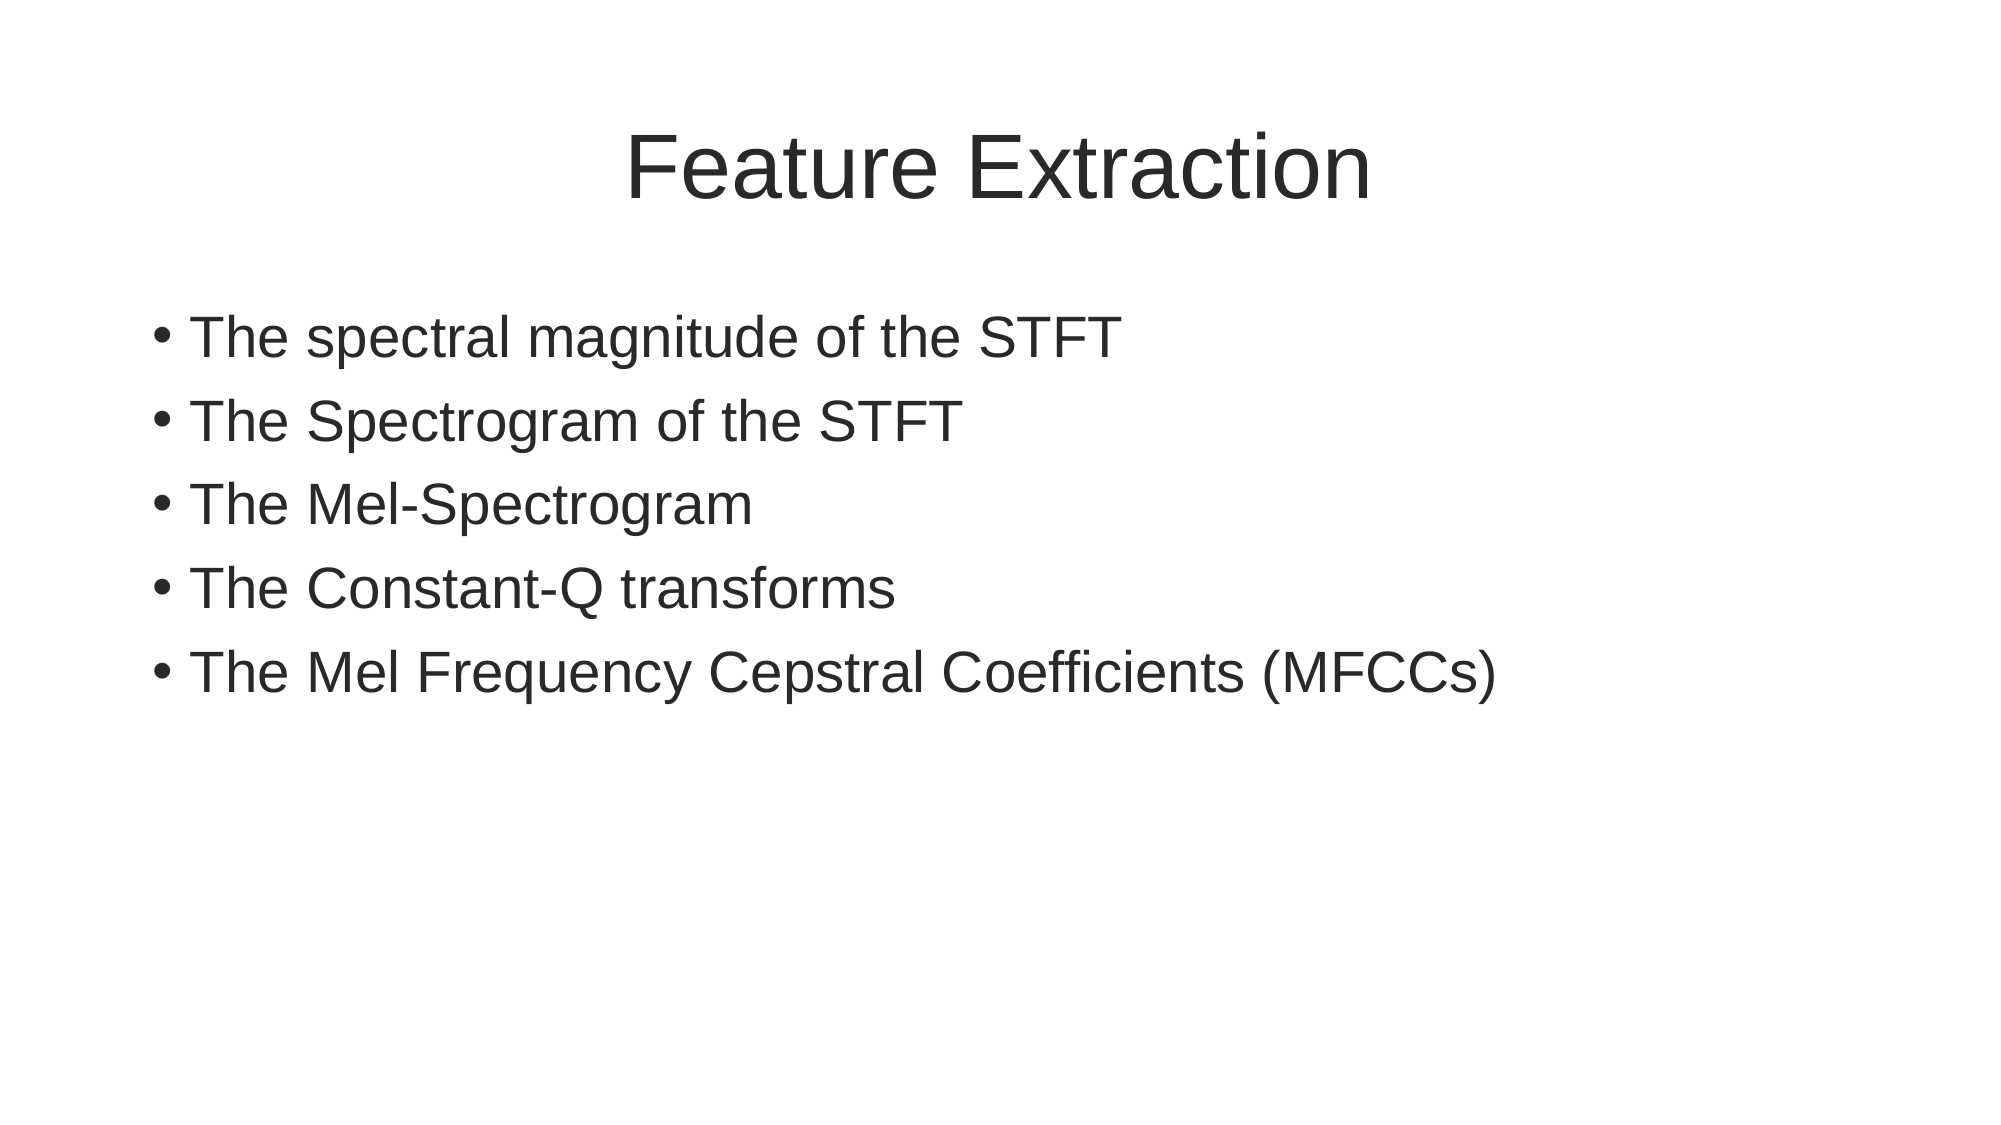

# Feature Extraction
The spectral magnitude of the STFT
The Spectrogram of the STFT
The Mel-Spectrogram
The Constant-Q transforms
The Mel Frequency Cepstral Coefficients (MFCCs)